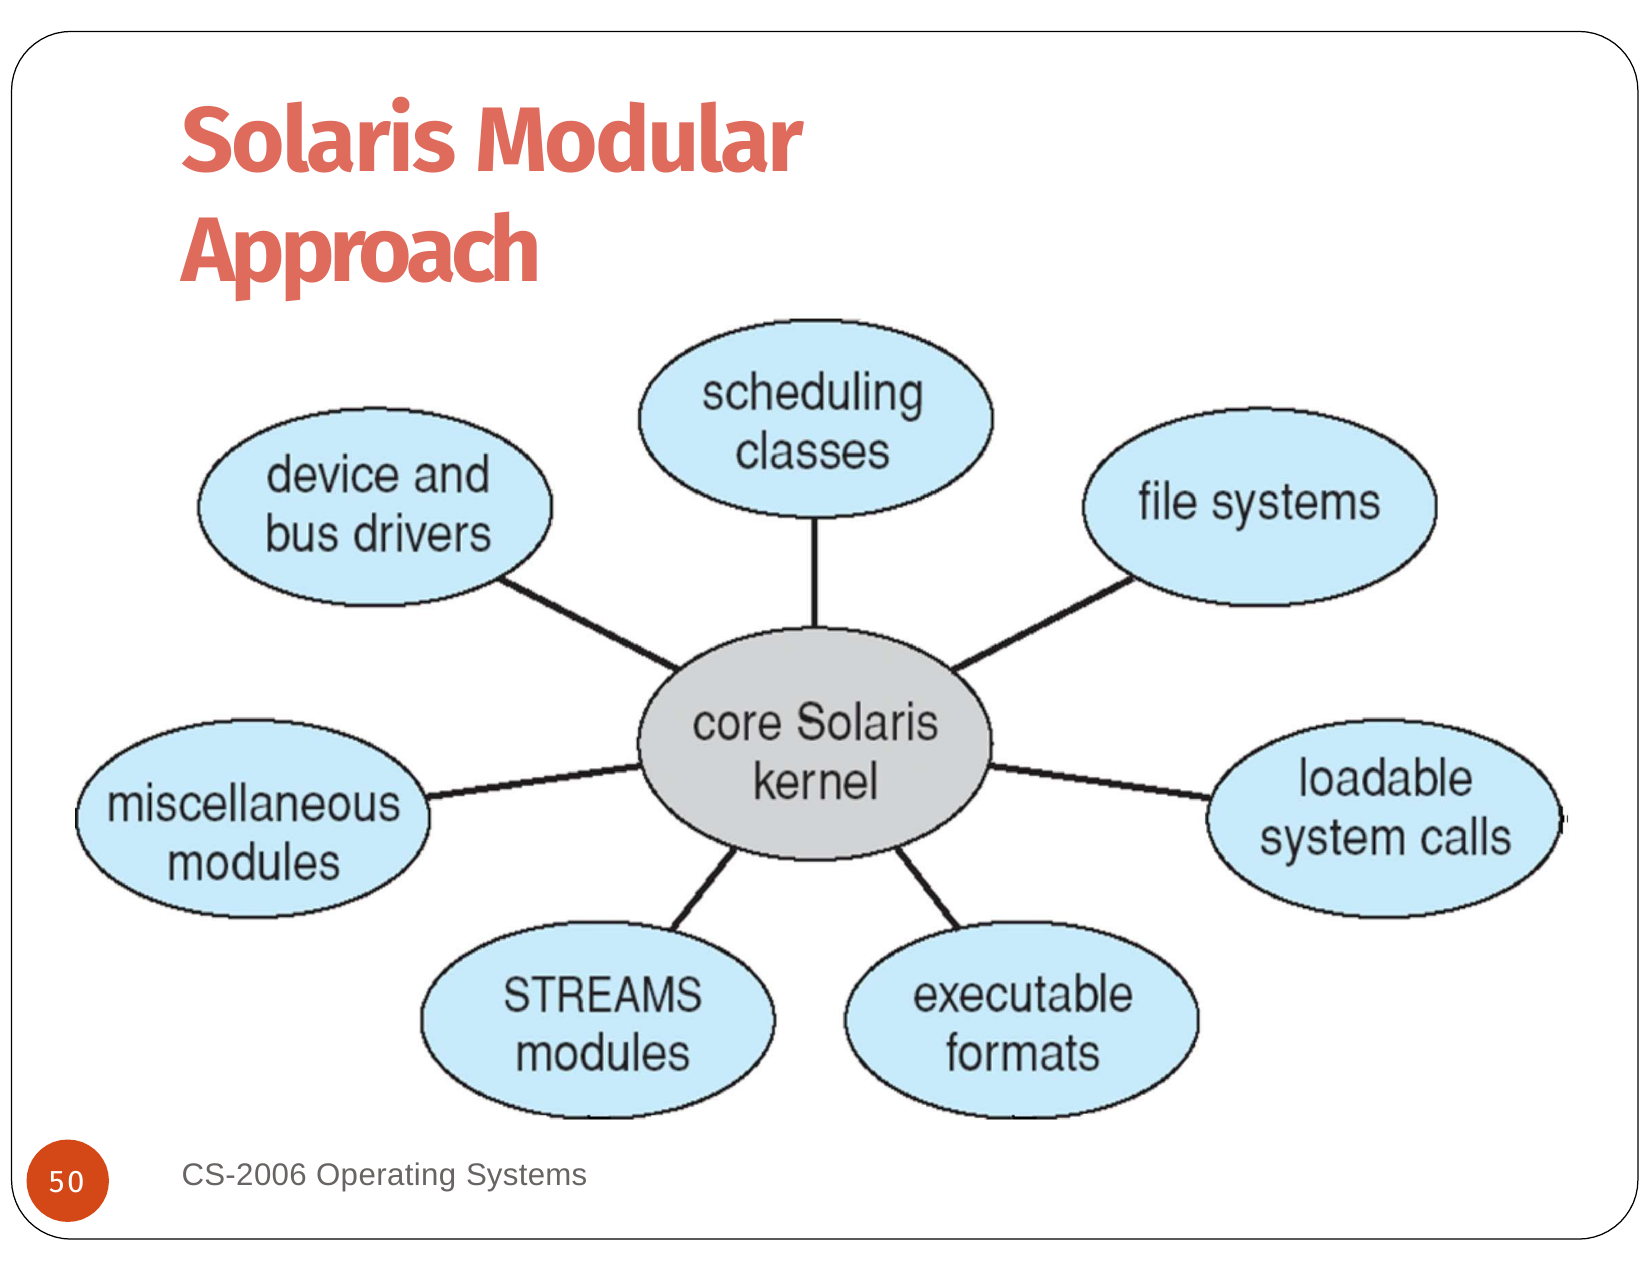

# Solaris Modular Approach

CS-2006 Operating Systems
50